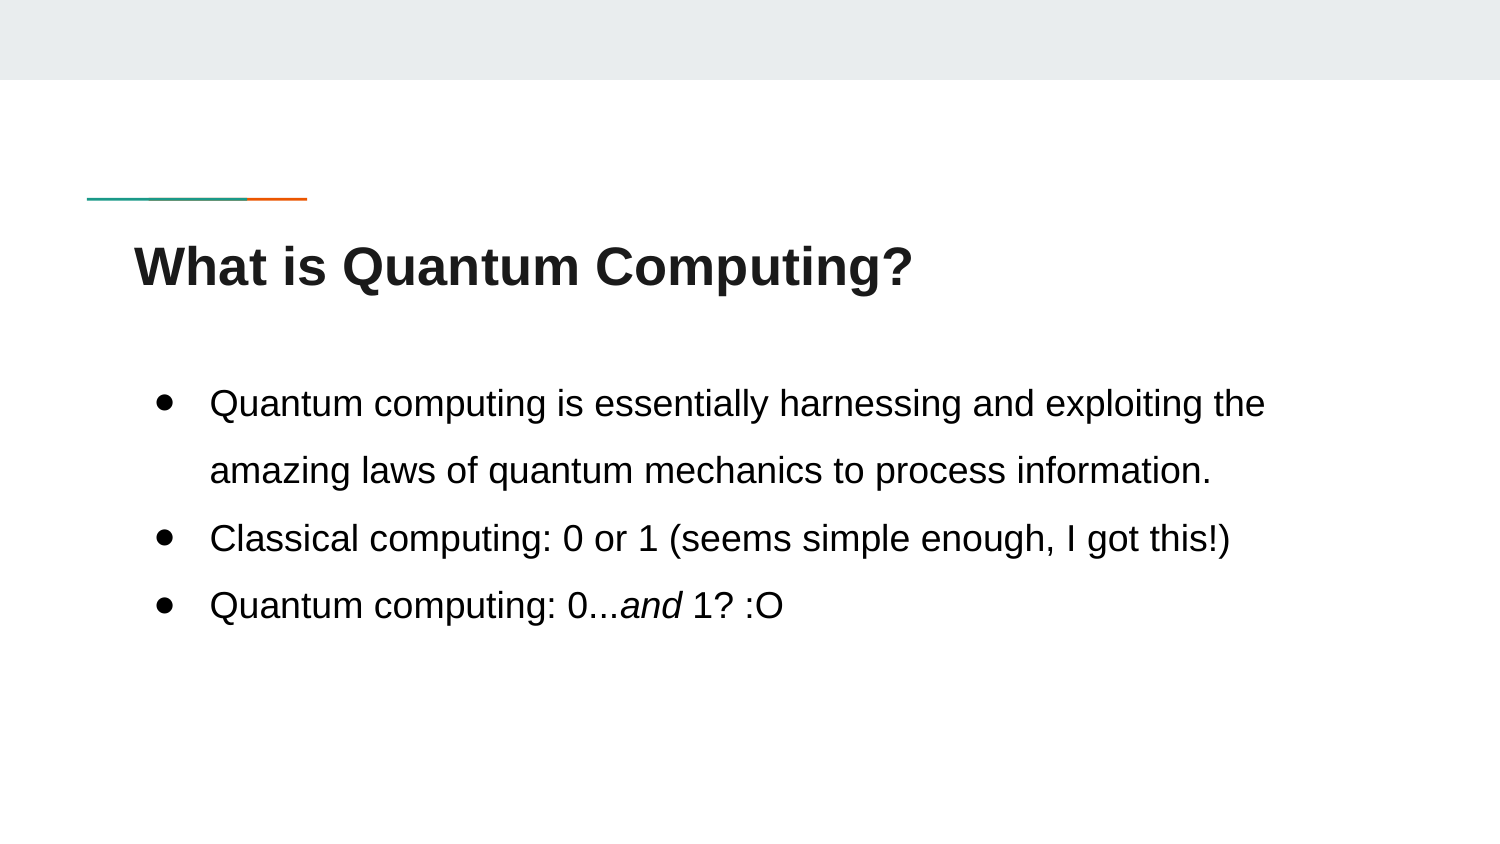

# What is Quantum Computing?
Quantum computing is essentially harnessing and exploiting the amazing laws of quantum mechanics to process information.
Classical computing: 0 or 1 (seems simple enough, I got this!)
Quantum computing: 0...and 1? :O